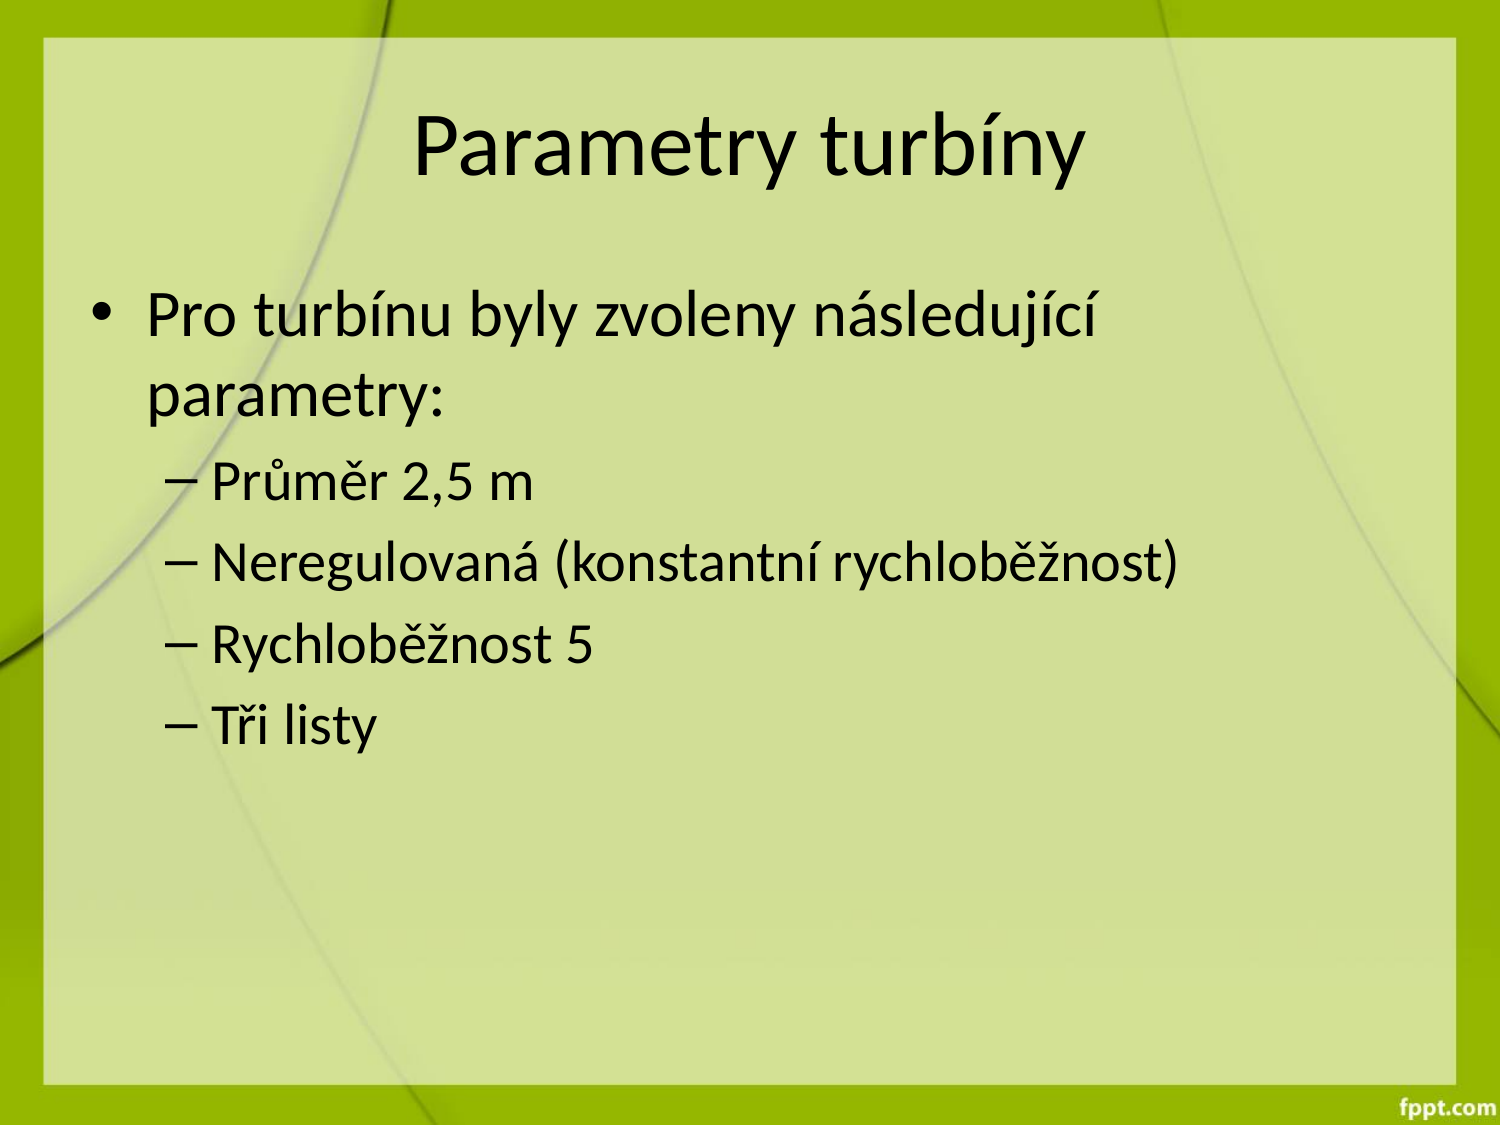

# Parametry turbíny
Pro turbínu byly zvoleny následující parametry:
Průměr 2,5 m
Neregulovaná (konstantní rychloběžnost)
Rychloběžnost 5
Tři listy